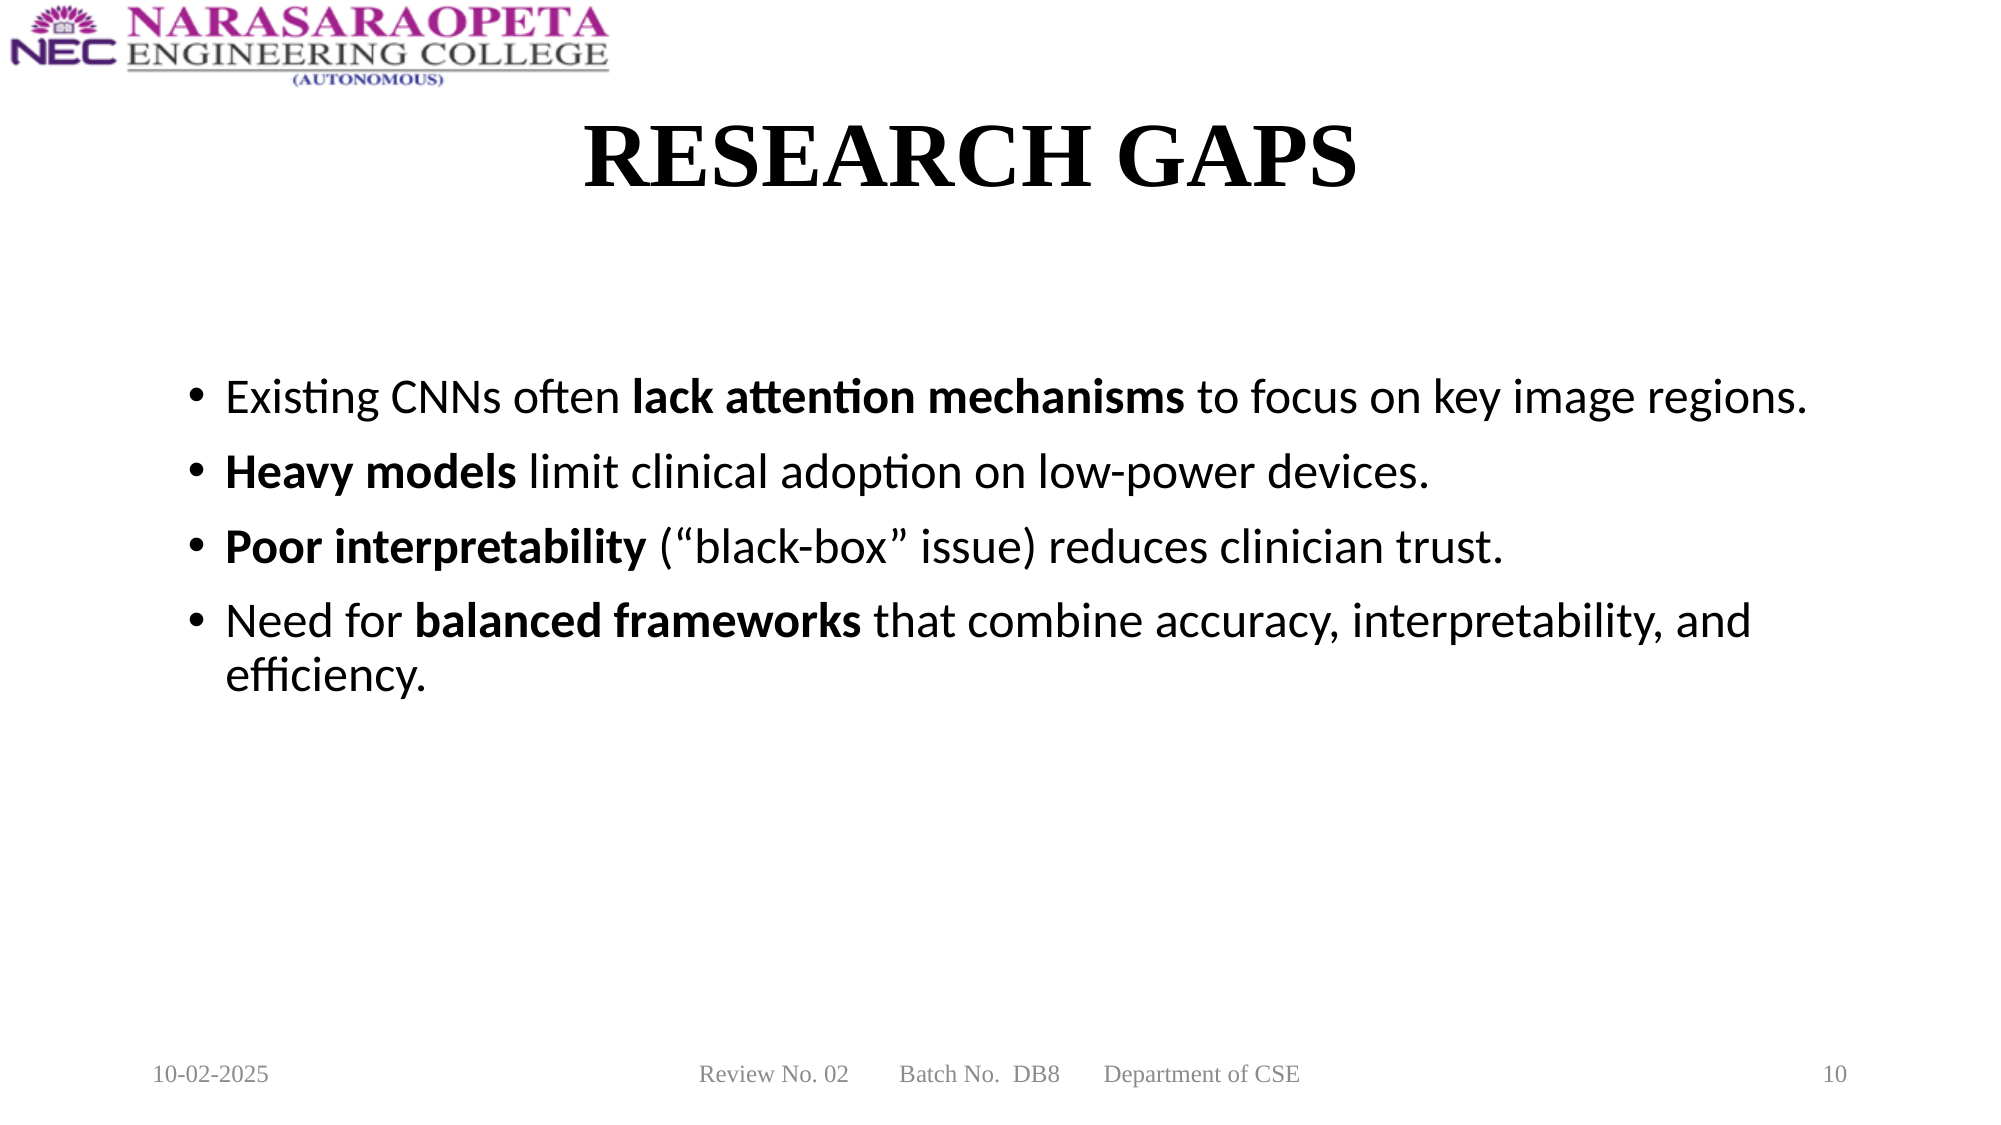

# RESEARCH GAPS
Existing CNNs often lack attention mechanisms to focus on key image regions.
Heavy models limit clinical adoption on low-power devices.
Poor interpretability (“black-box” issue) reduces clinician trust.
Need for balanced frameworks that combine accuracy, interpretability, and efficiency.
10-02-2025
Review No. 02        Batch No.  DB8       Department of CSE
10